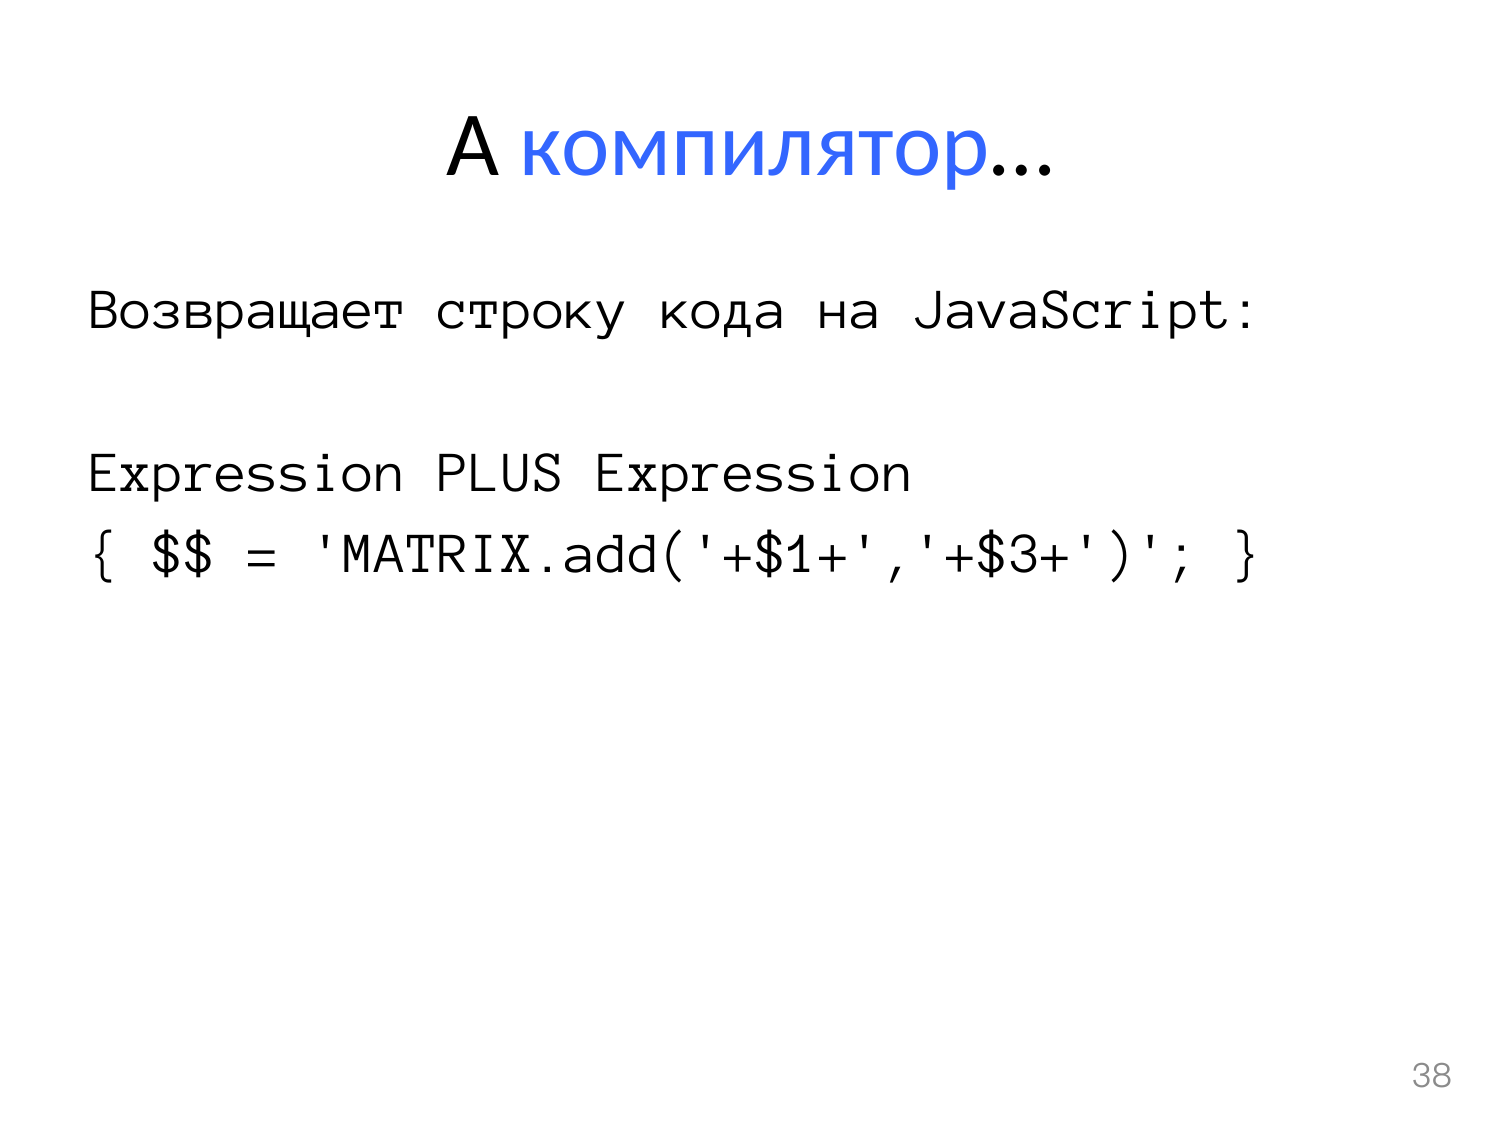

# А компилятор…
Возвращает строку кода на JavaScript:

Expression PLUS Expression
{ $$ = 'MATRIX.add('+$1+','+$3+')'; }

38